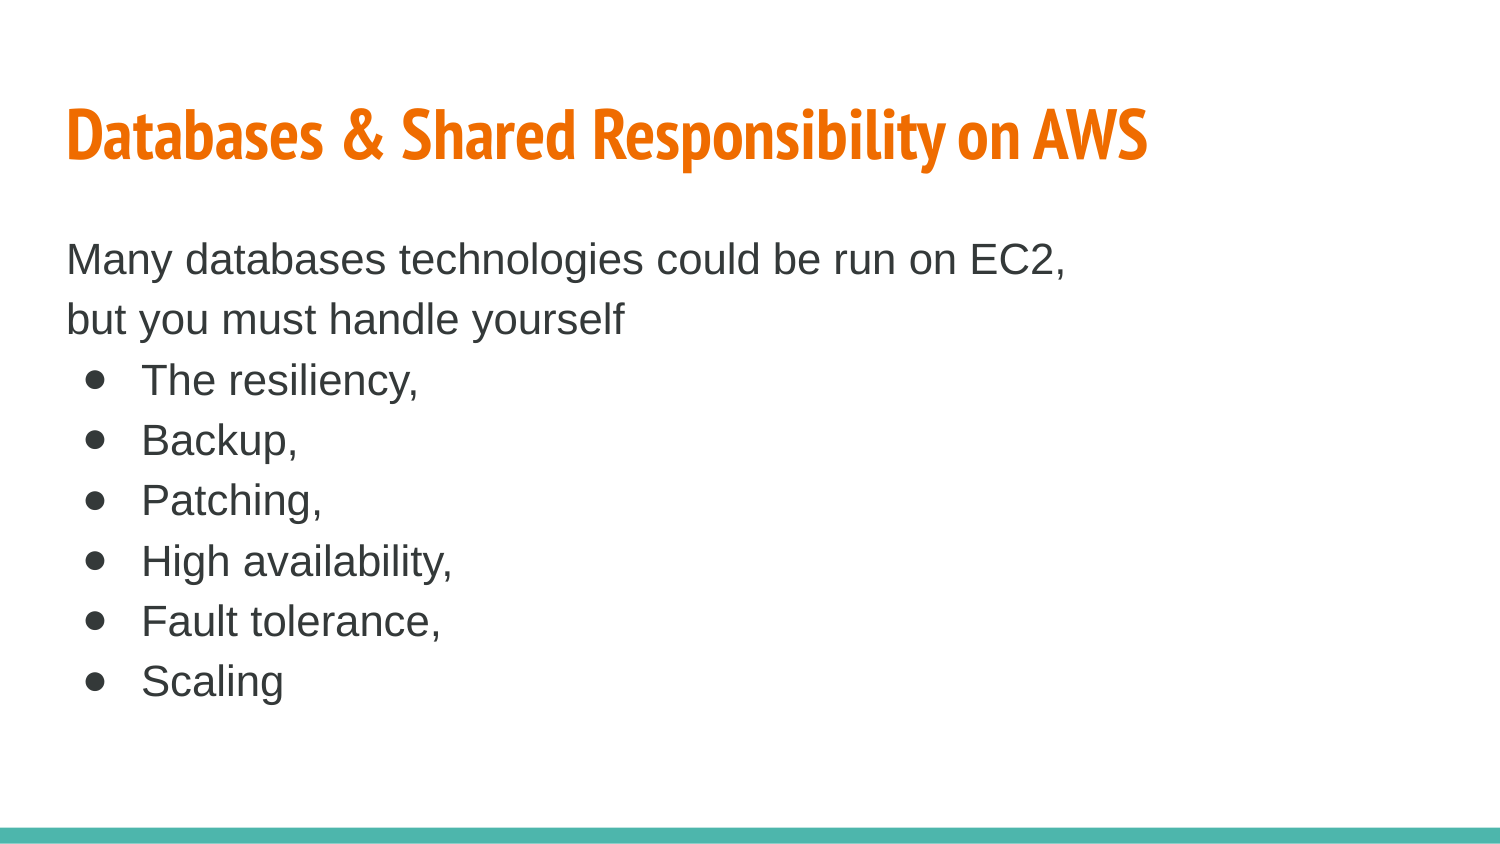

# Databases & Shared Responsibility on AWS
Many databases technologies could be run on EC2,
but you must handle yourself
The resiliency,
Backup,
Patching,
High availability,
Fault tolerance,
Scaling